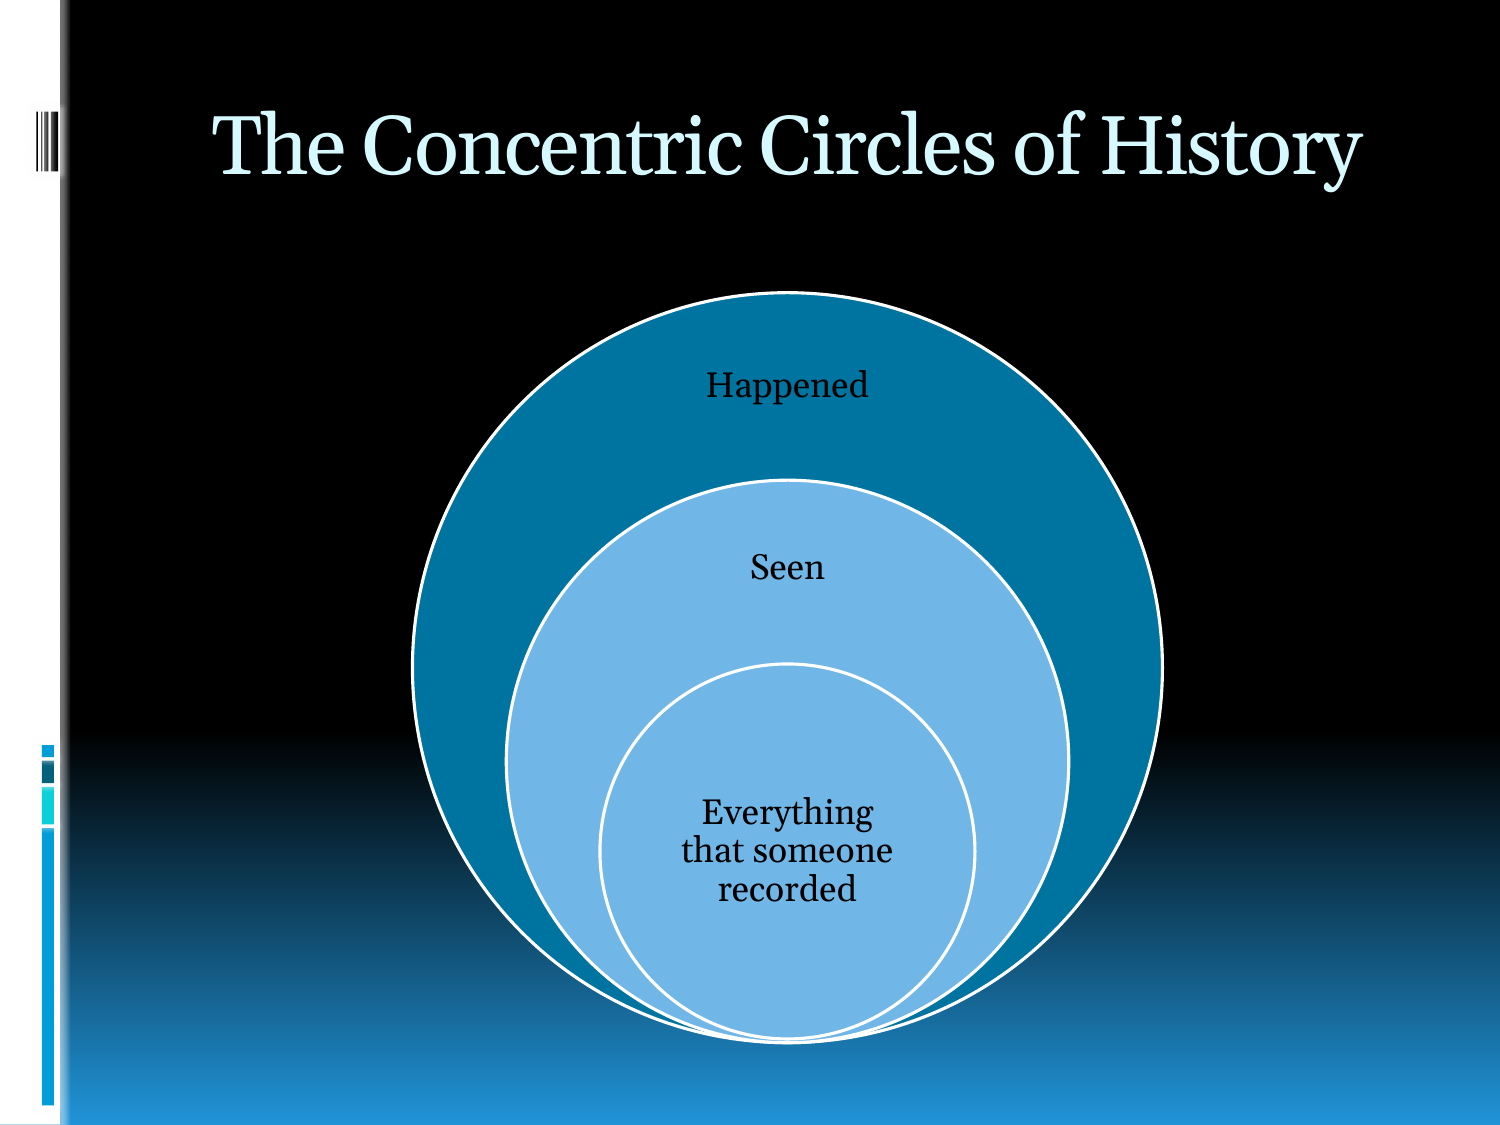

# The Concentric Circles of History
Happened
Seen
Everything that someone recorded